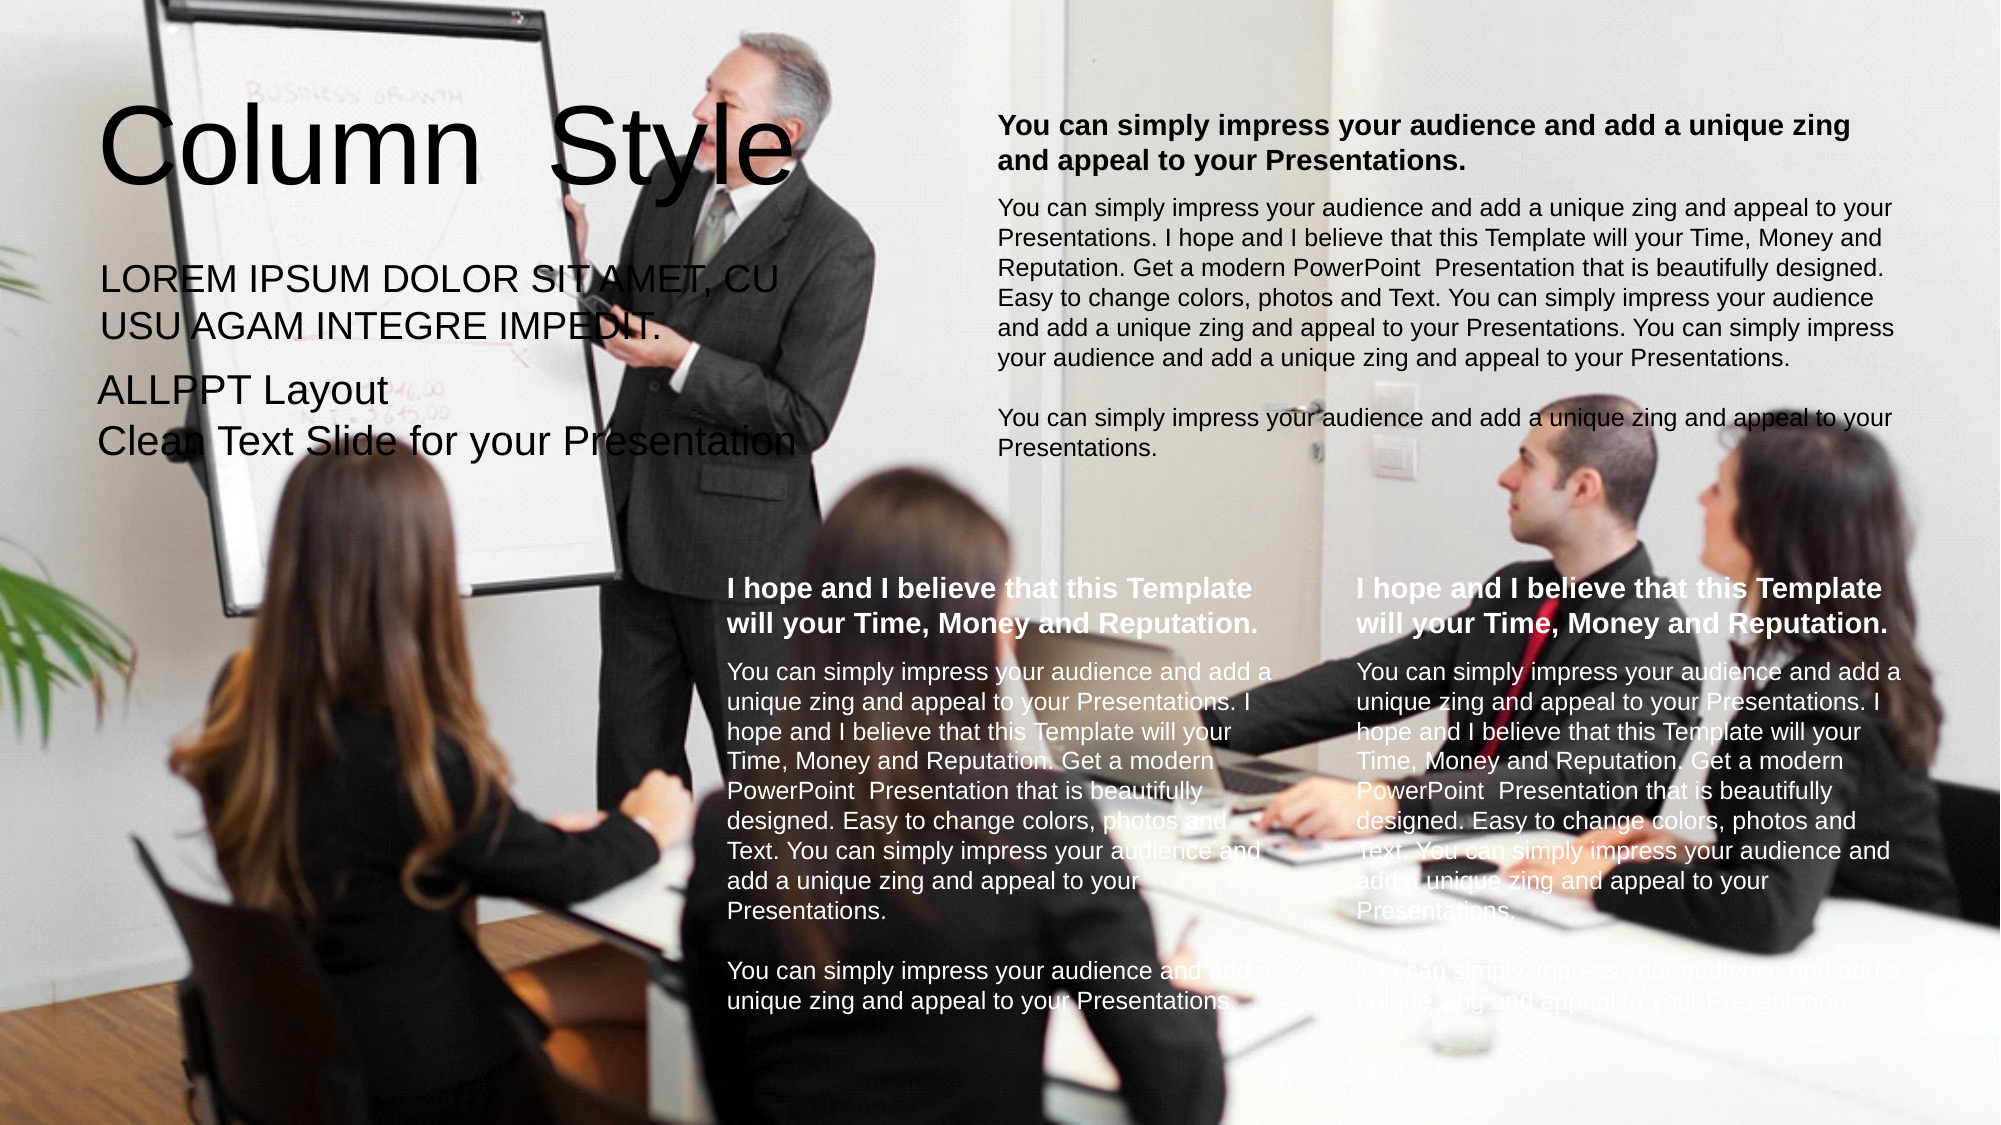

Column  Style
You can simply impress your audience and add a unique zing and appeal to your Presentations.
You can simply impress your audience and add a unique zing and appeal to your Presentations. I hope and I believe that this Template will your Time, Money and Reputation. Get a modern PowerPoint  Presentation that is beautifully designed. Easy to change colors, photos and Text. You can simply impress your audience and add a unique zing and appeal to your Presentations. You can simply impress your audience and add a unique zing and appeal to your Presentations.

You can simply impress your audience and add a unique zing and appeal to your Presentations.
LOREM IPSUM DOLOR SIT AMET, CU USU AGAM INTEGRE IMPEDIT.
ALLPPT Layout
Clean Text Slide for your Presentation
I hope and I believe that this Template will your Time, Money and Reputation.
You can simply impress your audience and add a unique zing and appeal to your Presentations. I hope and I believe that this Template will your Time, Money and Reputation. Get a modern PowerPoint  Presentation that is beautifully designed. Easy to change colors, photos and Text. You can simply impress your audience and add a unique zing and appeal to your Presentations.

You can simply impress your audience and add a unique zing and appeal to your Presentations.
I hope and I believe that this Template will your Time, Money and Reputation.
You can simply impress your audience and add a unique zing and appeal to your Presentations. I hope and I believe that this Template will your Time, Money and Reputation. Get a modern PowerPoint  Presentation that is beautifully designed. Easy to change colors, photos and Text. You can simply impress your audience and add a unique zing and appeal to your Presentations.

You can simply impress your audience and add a unique zing and appeal to your Presentations.